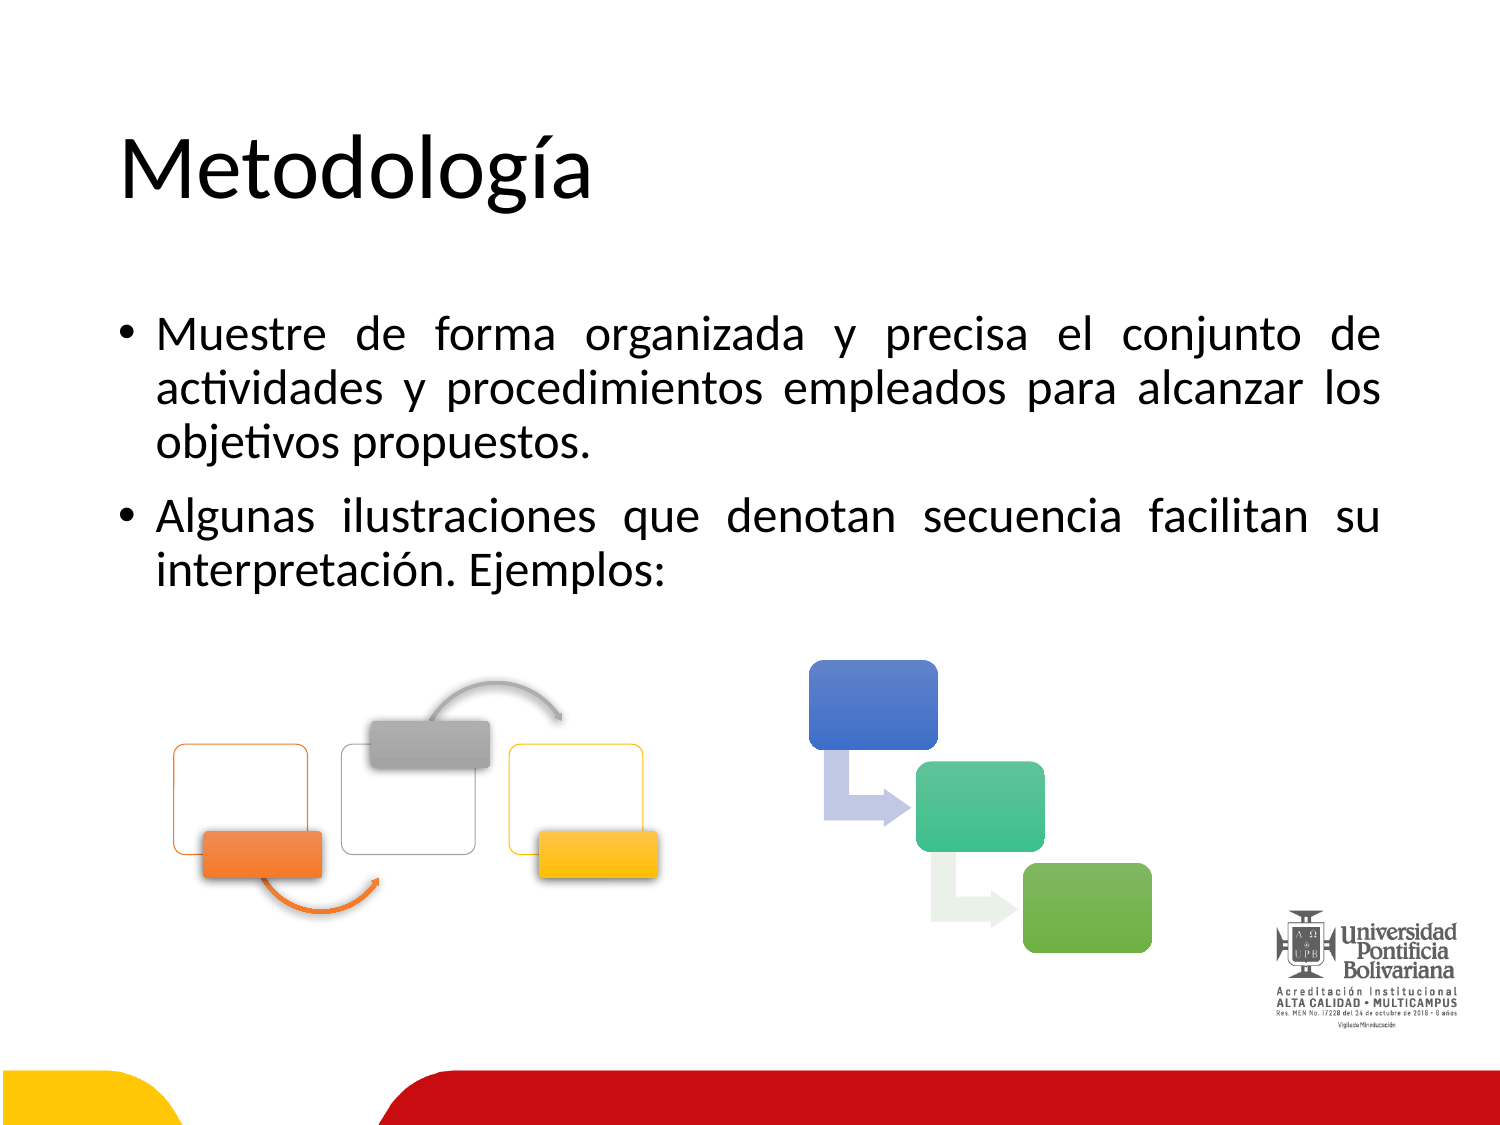

# Metodología
Muestre de forma organizada y precisa el conjunto de actividades y procedimientos empleados para alcanzar los objetivos propuestos.
Algunas ilustraciones que denotan secuencia facilitan su interpretación. Ejemplos: